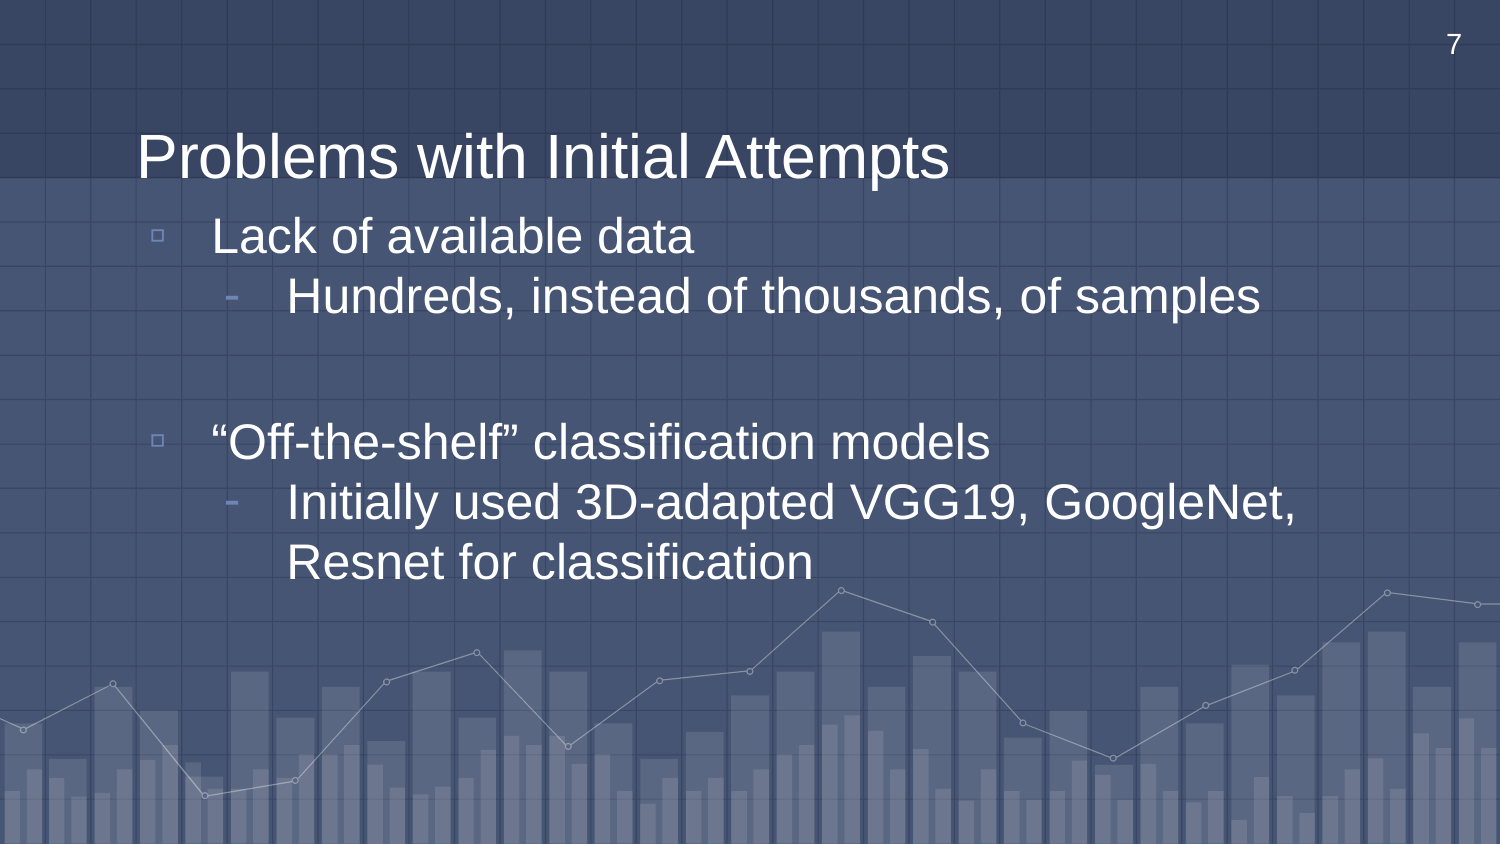

7
# Problems with Initial Attempts
Lack of available data
Hundreds, instead of thousands, of samples

“Off-the-shelf” classification models
Initially used 3D-adapted VGG19, GoogleNet, Resnet for classification